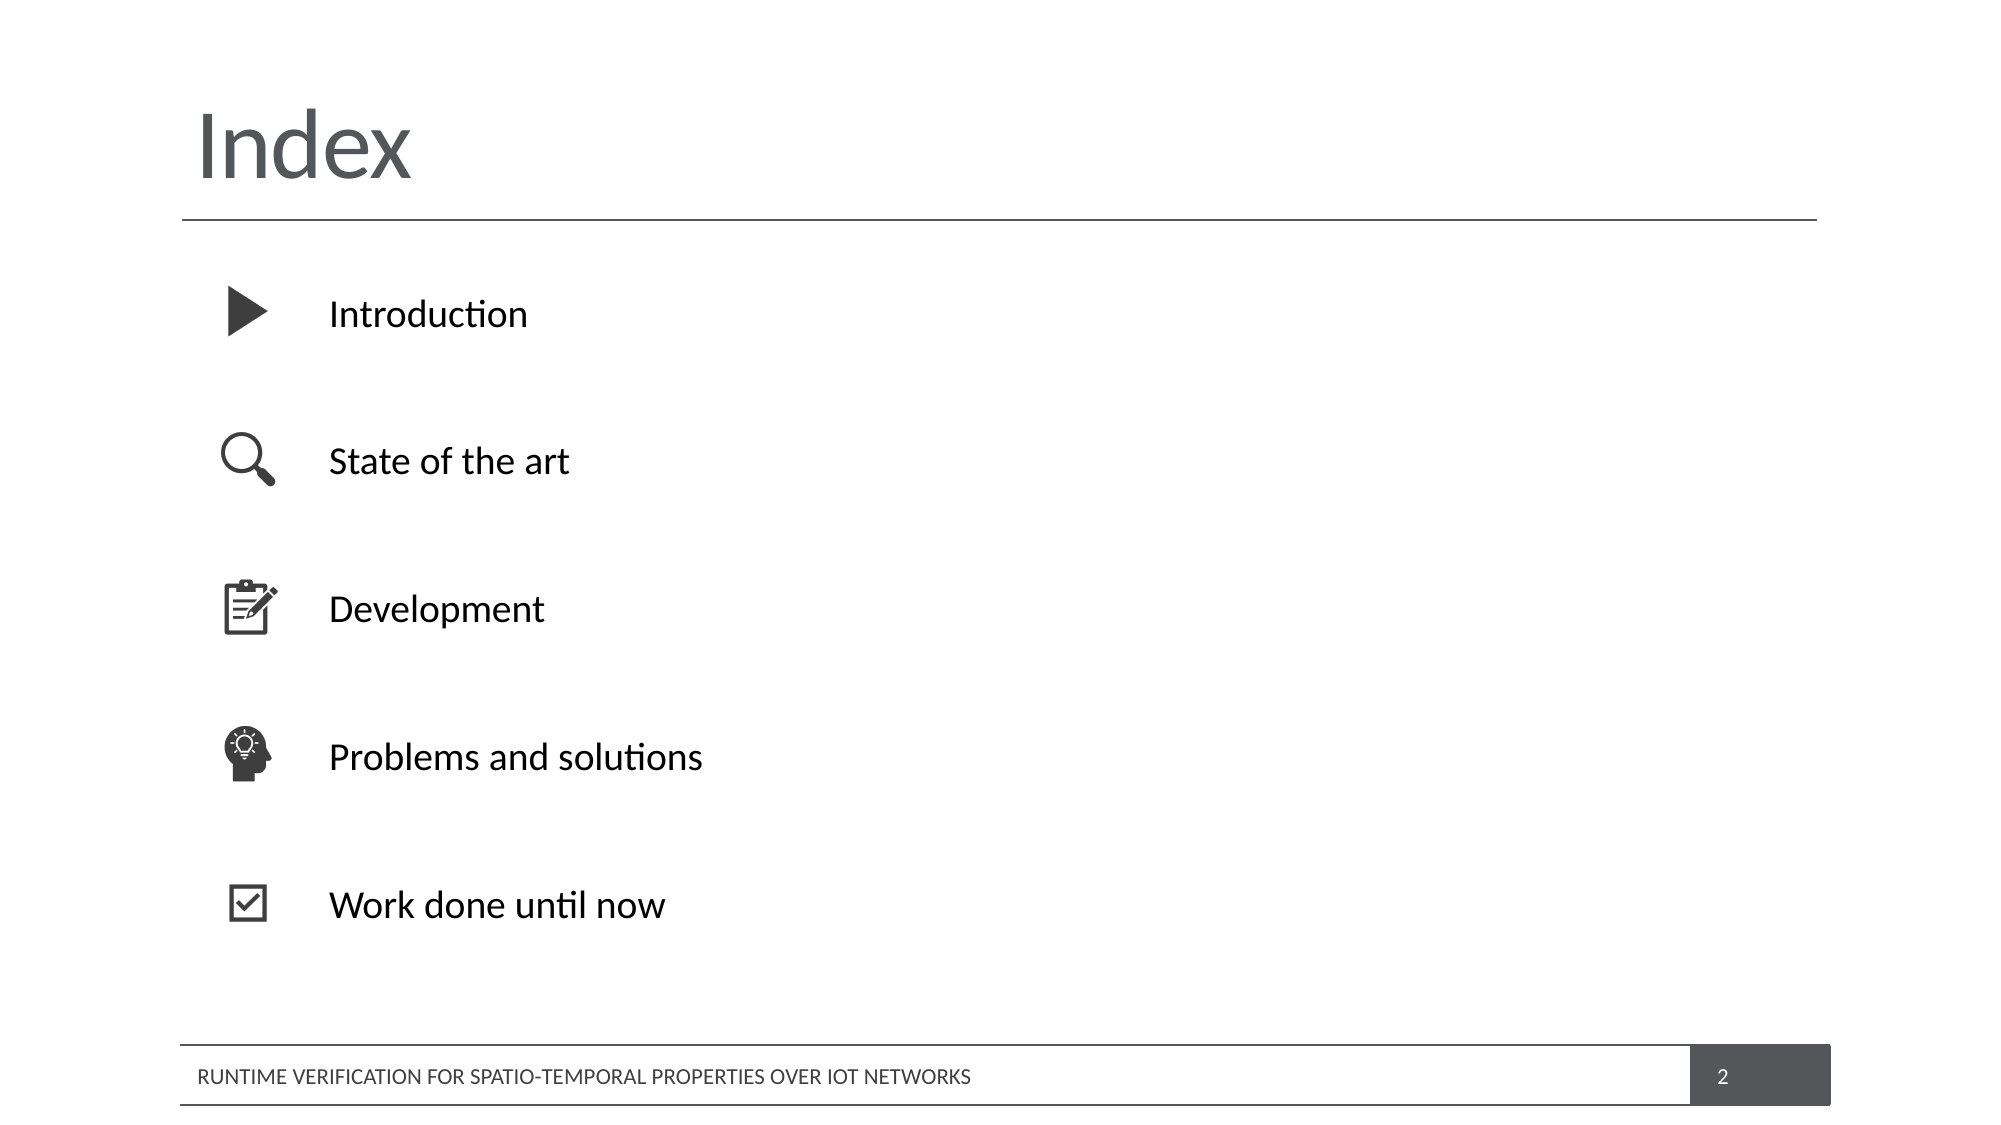

# Index
Introduction
State of the art
Development
Problems and solutions
Work done until now
RUNTIME VERIFICATION FOR SPATIO-TEMPORAL PROPERTIES OVER IOT NETWORKS
2